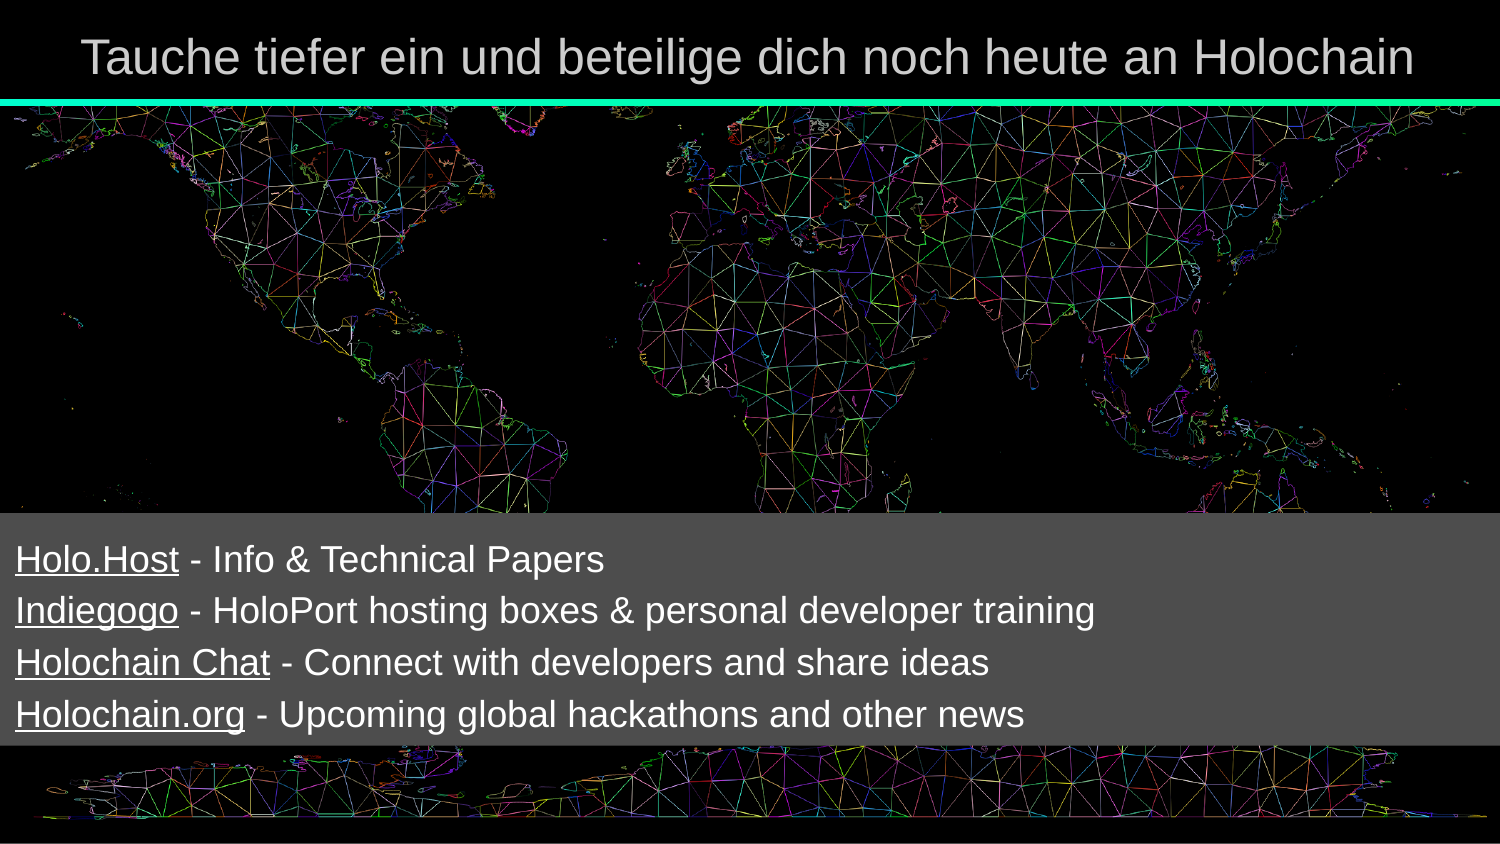

# Tauche tiefer ein und beteilige dich noch heute an Holochain

Holo.Host - Info & Technical Papers
Indiegogo - HoloPort hosting boxes & personal developer training
Holochain Chat - Connect with developers and share ideas
Holochain.org - Upcoming global hackathons and other news